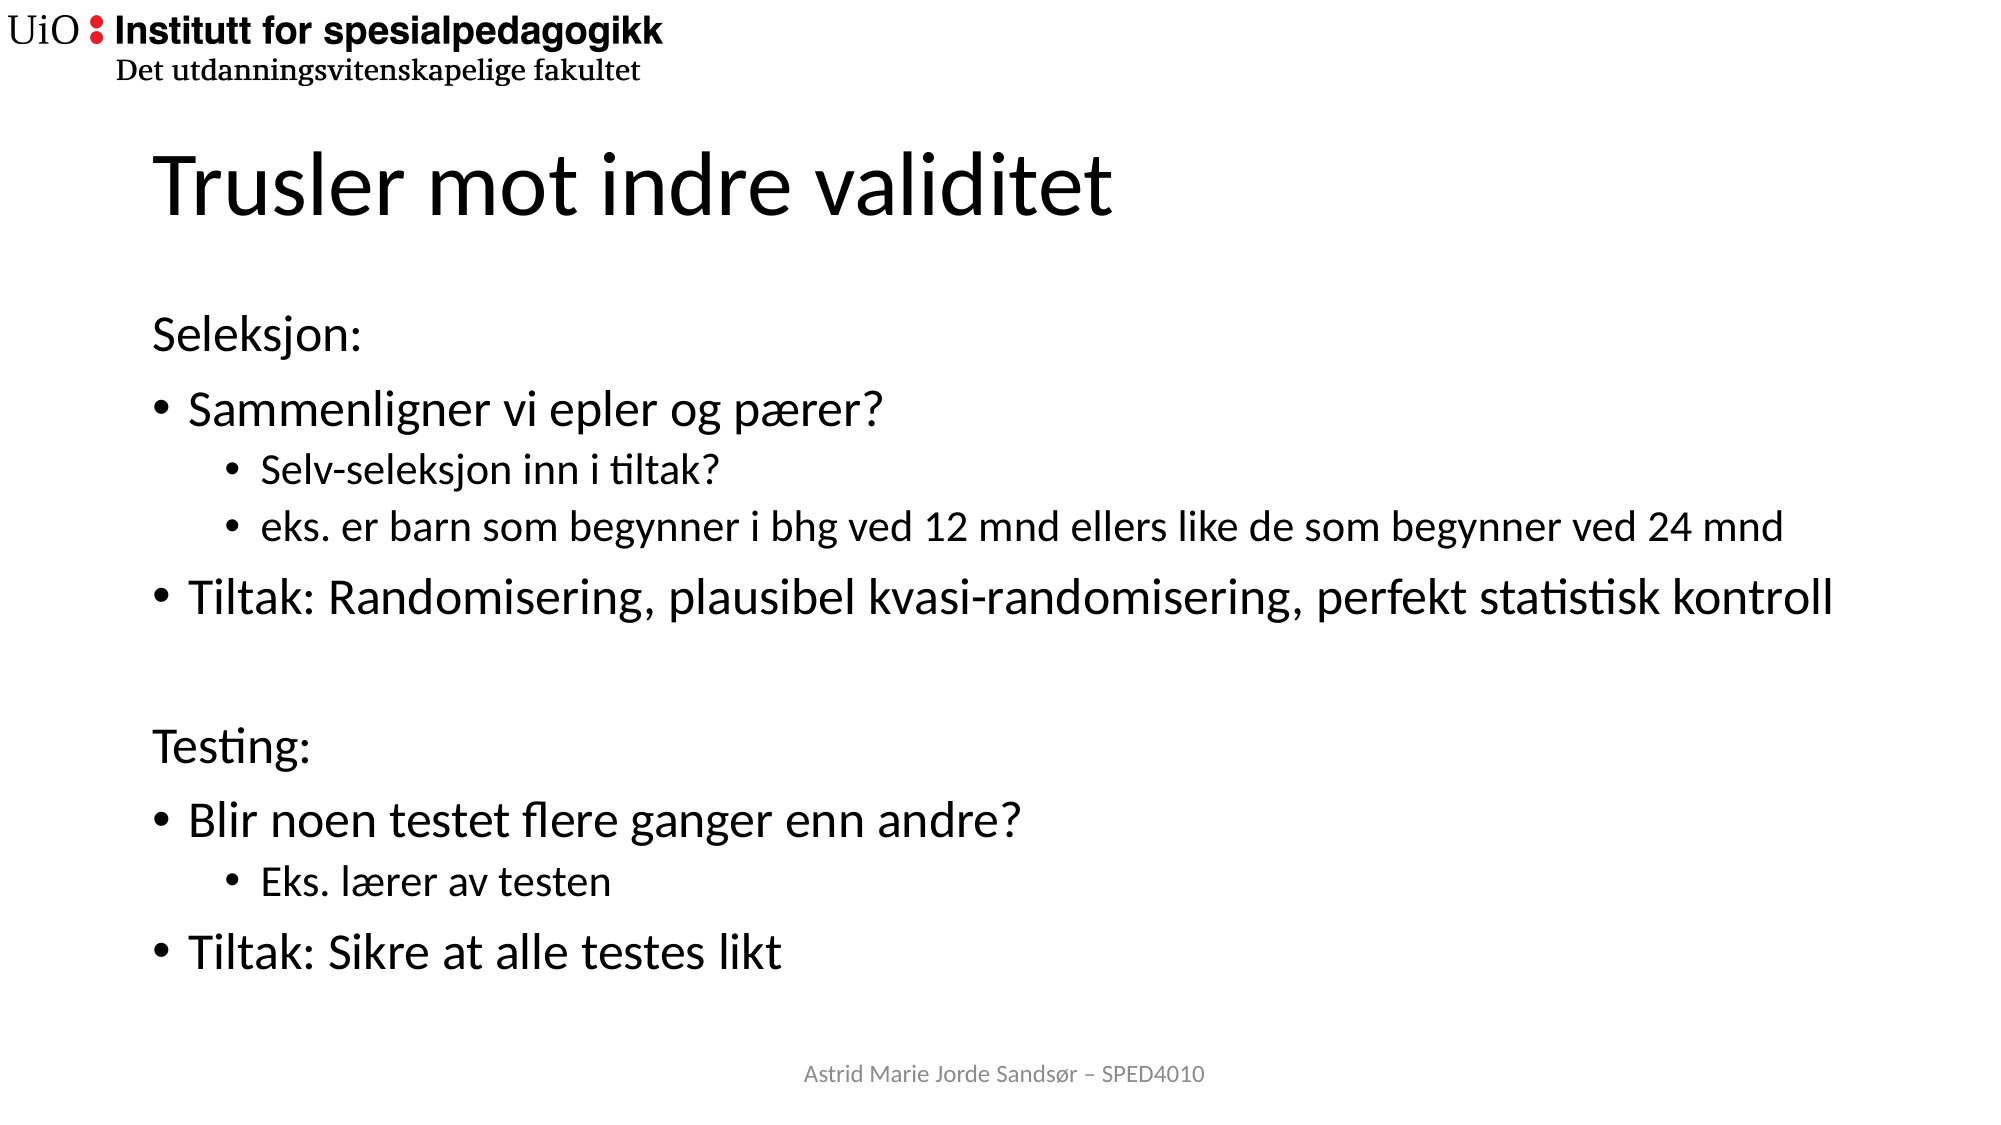

# Trusler mot indre validitet
Seleksjon:
Sammenligner vi epler og pærer?
Selv-seleksjon inn i tiltak?
eks. er barn som begynner i bhg ved 12 mnd ellers like de som begynner ved 24 mnd
Tiltak: Randomisering, plausibel kvasi-randomisering, perfekt statistisk kontroll

Testing:
Blir noen testet flere ganger enn andre?
Eks. lærer av testen
Tiltak: Sikre at alle testes likt

Astrid Marie Jorde Sandsør – SPED4010